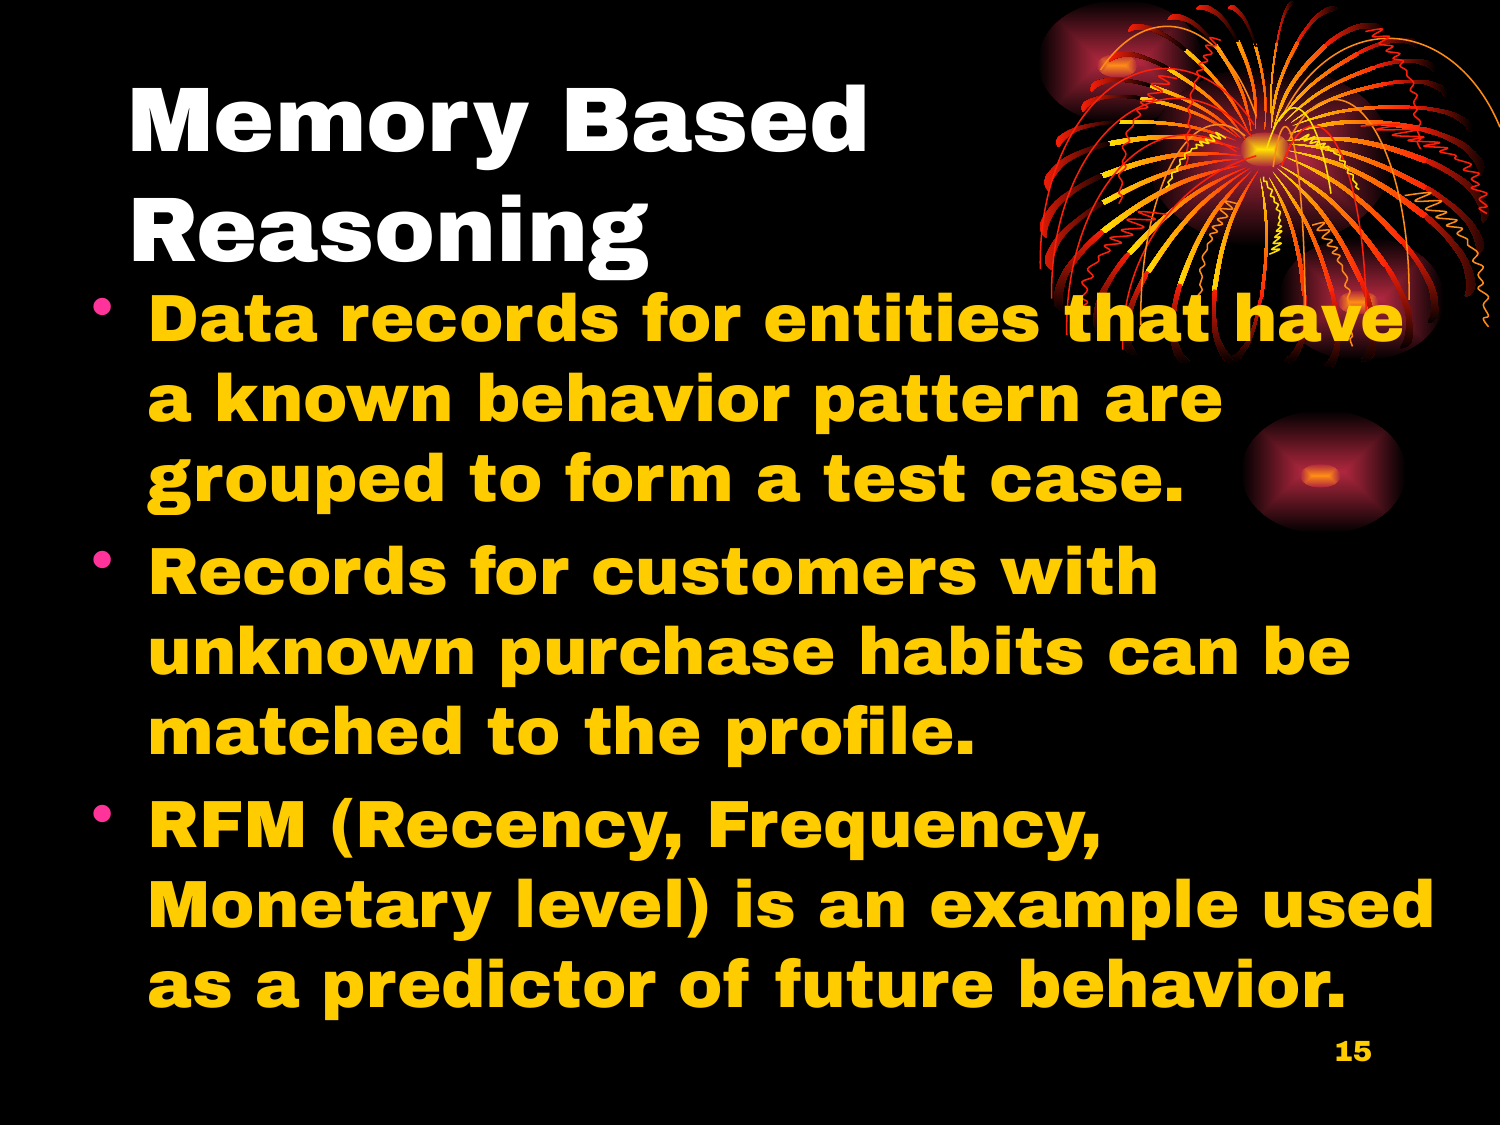

# Memory Based Reasoning
Data records for entities that have a known behavior pattern are grouped to form a test case.
Records for customers with unknown purchase habits can be matched to the profile.
RFM (Recency, Frequency, Monetary level) is an example used as a predictor of future behavior.
15